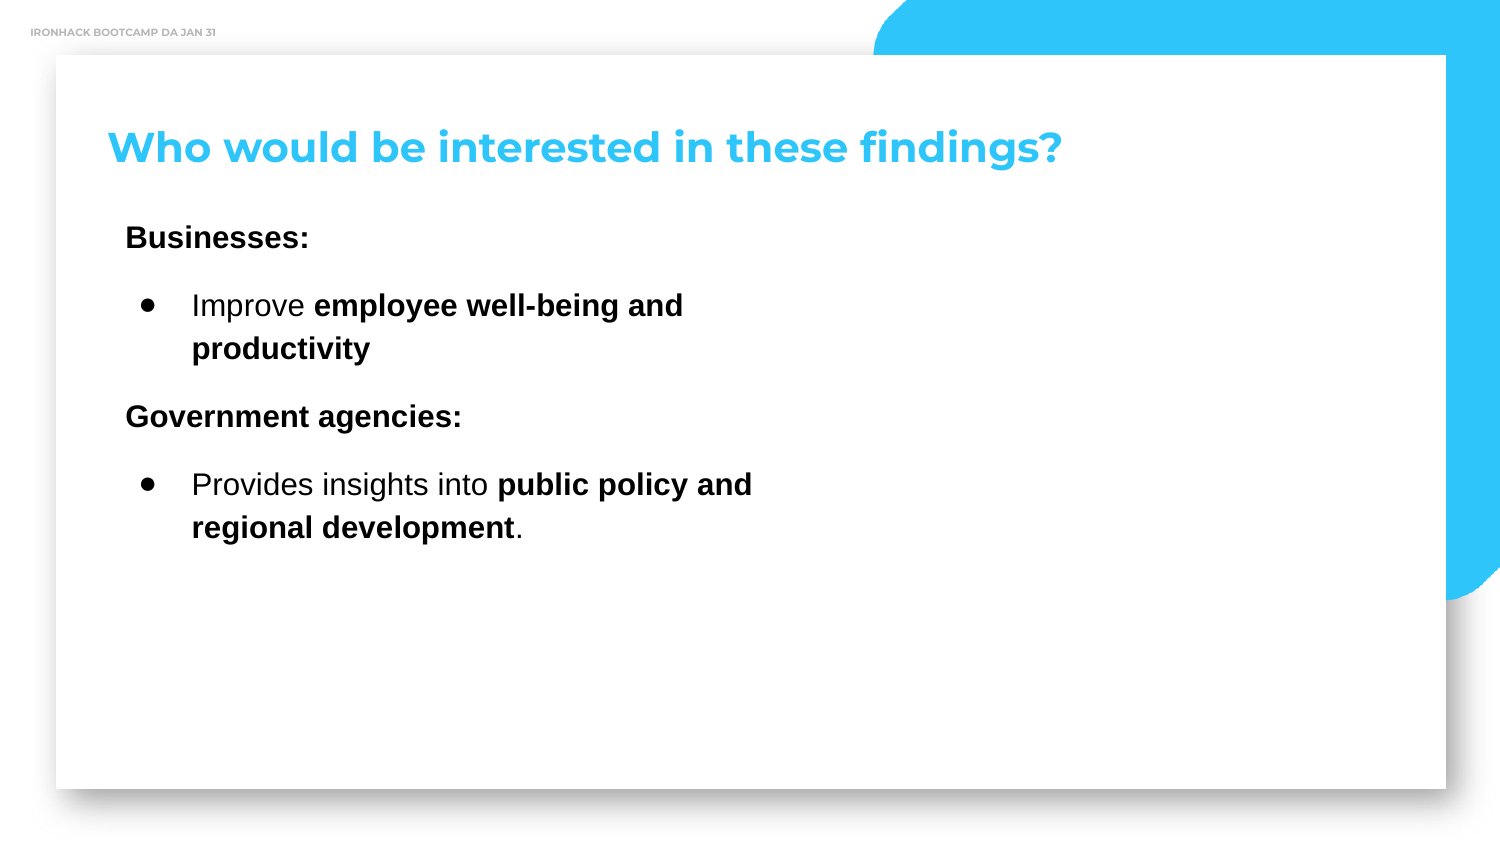

IRONHACK BOOTCAMP DA JAN 31
Who would be interested in these findings?

 Businesses:
Improve employee well-being and productivity
 Government agencies:
Provides insights into public policy and regional development.